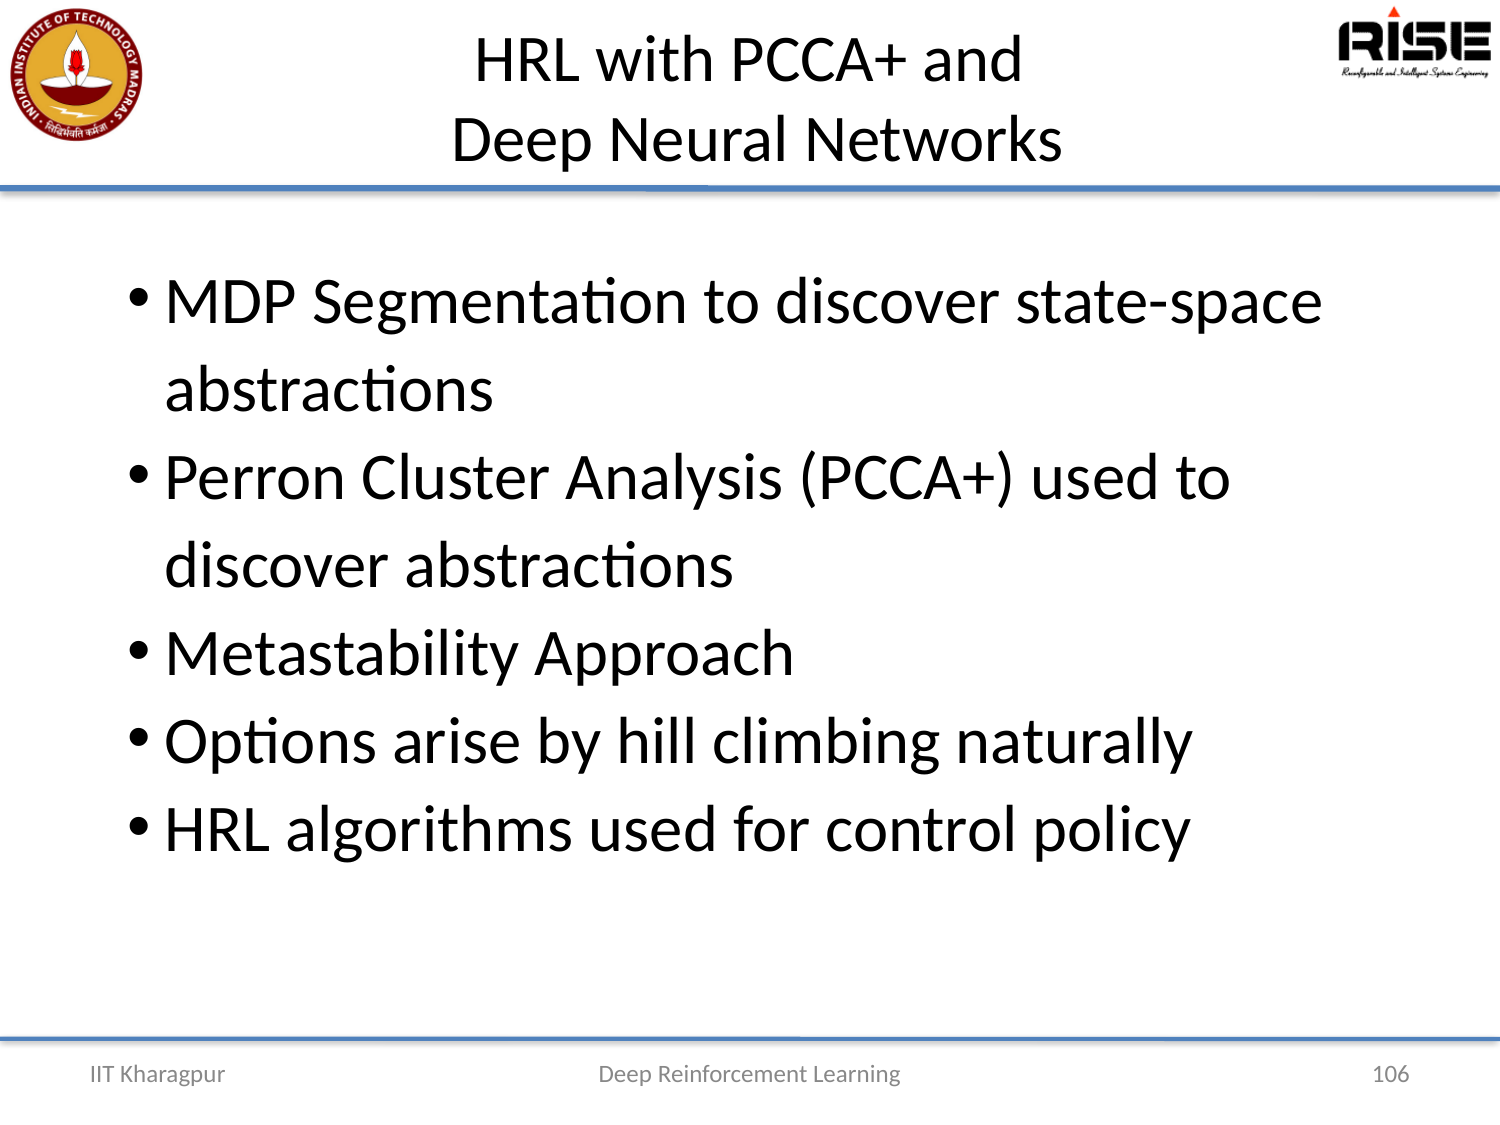

# HRL with PCCA+ and Deep Neural Networks
MDP Segmentation to discover state-space abstractions
Perron Cluster Analysis (PCCA+) used to discover abstractions
Metastability Approach
Options arise by hill climbing naturally
HRL algorithms used for control policy

IIT Kharagpur
Deep Reinforcement Learning
106